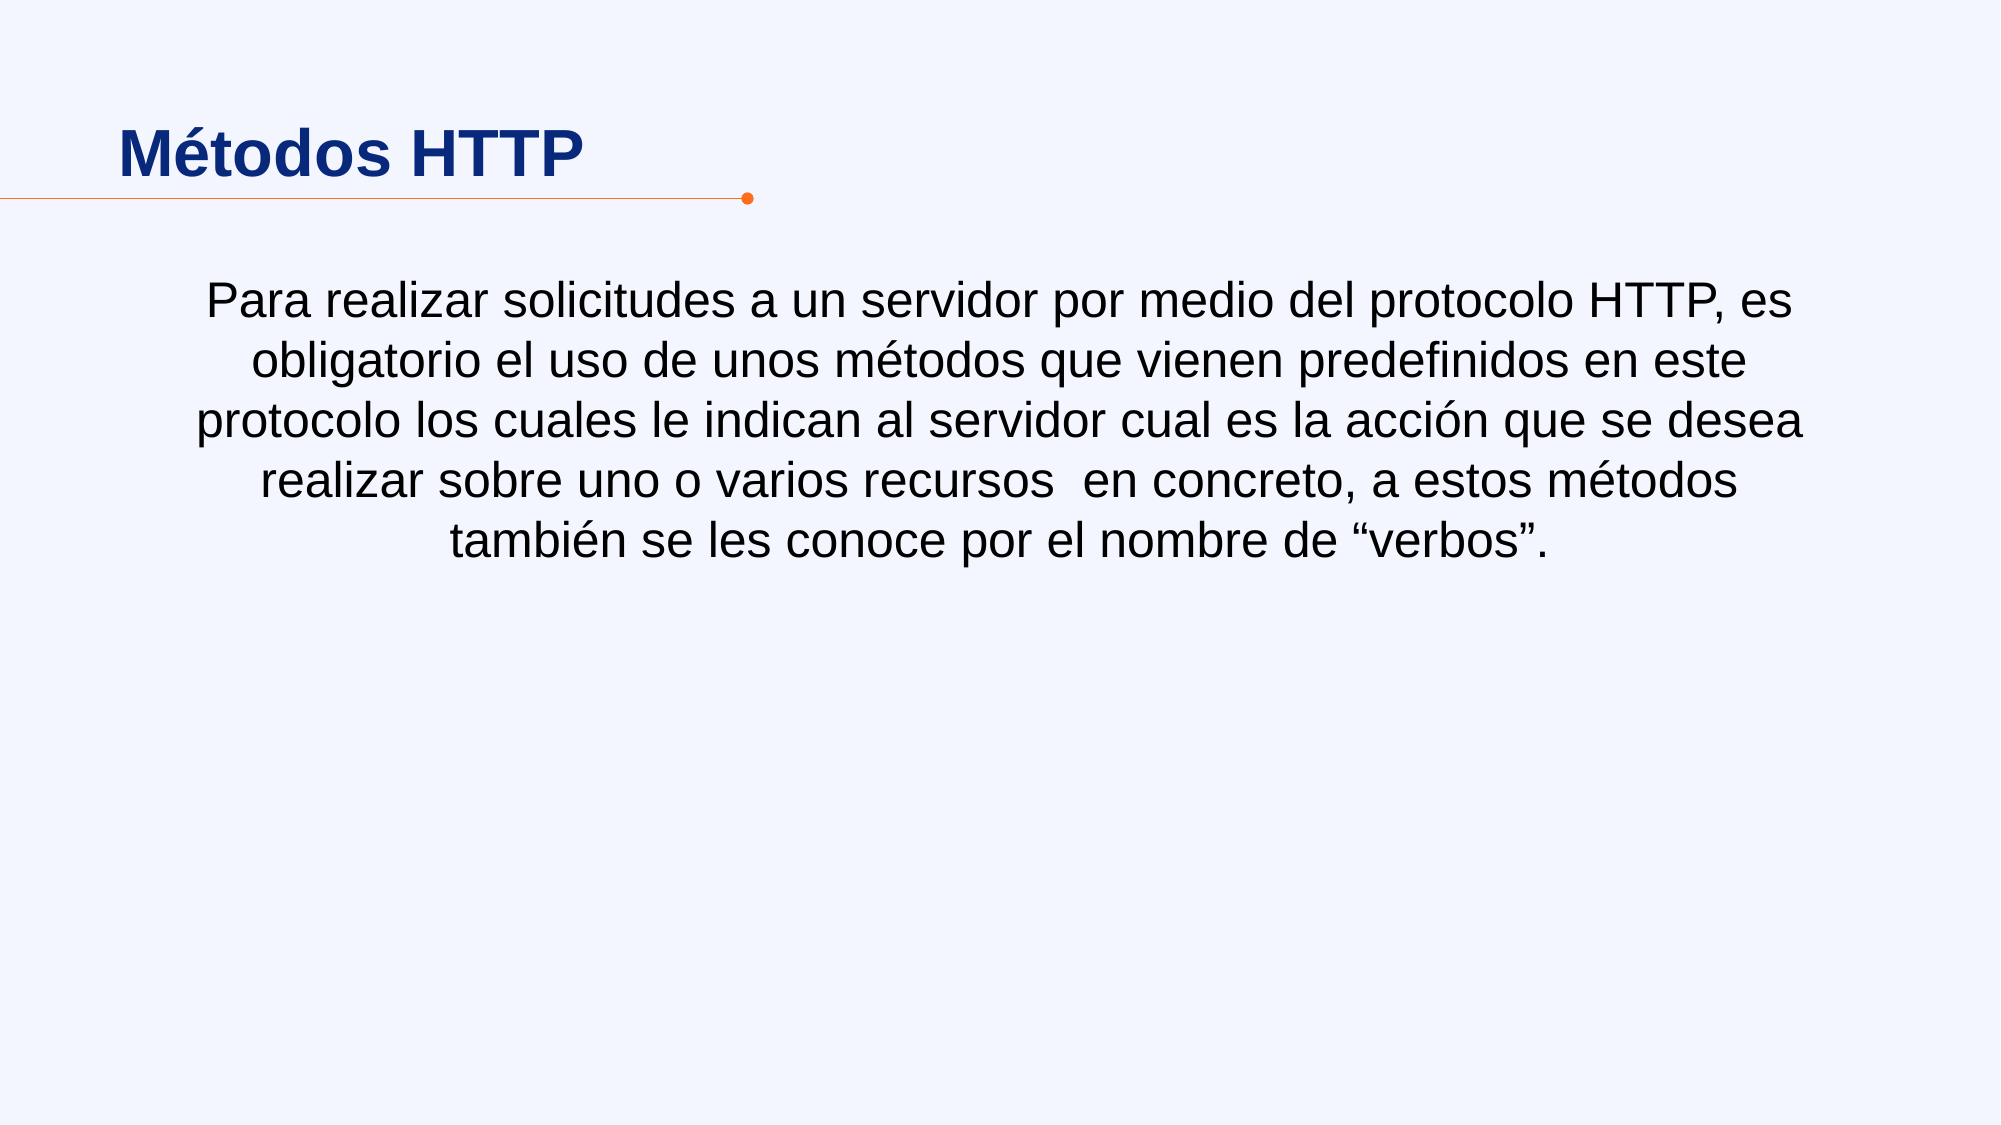

Métodos HTTP
Para realizar solicitudes a un servidor por medio del protocolo HTTP, es obligatorio el uso de unos métodos que vienen predefinidos en este protocolo los cuales le indican al servidor cual es la acción que se desea realizar sobre uno o varios recursos  en concreto, a estos métodos también se les conoce por el nombre de “verbos”.